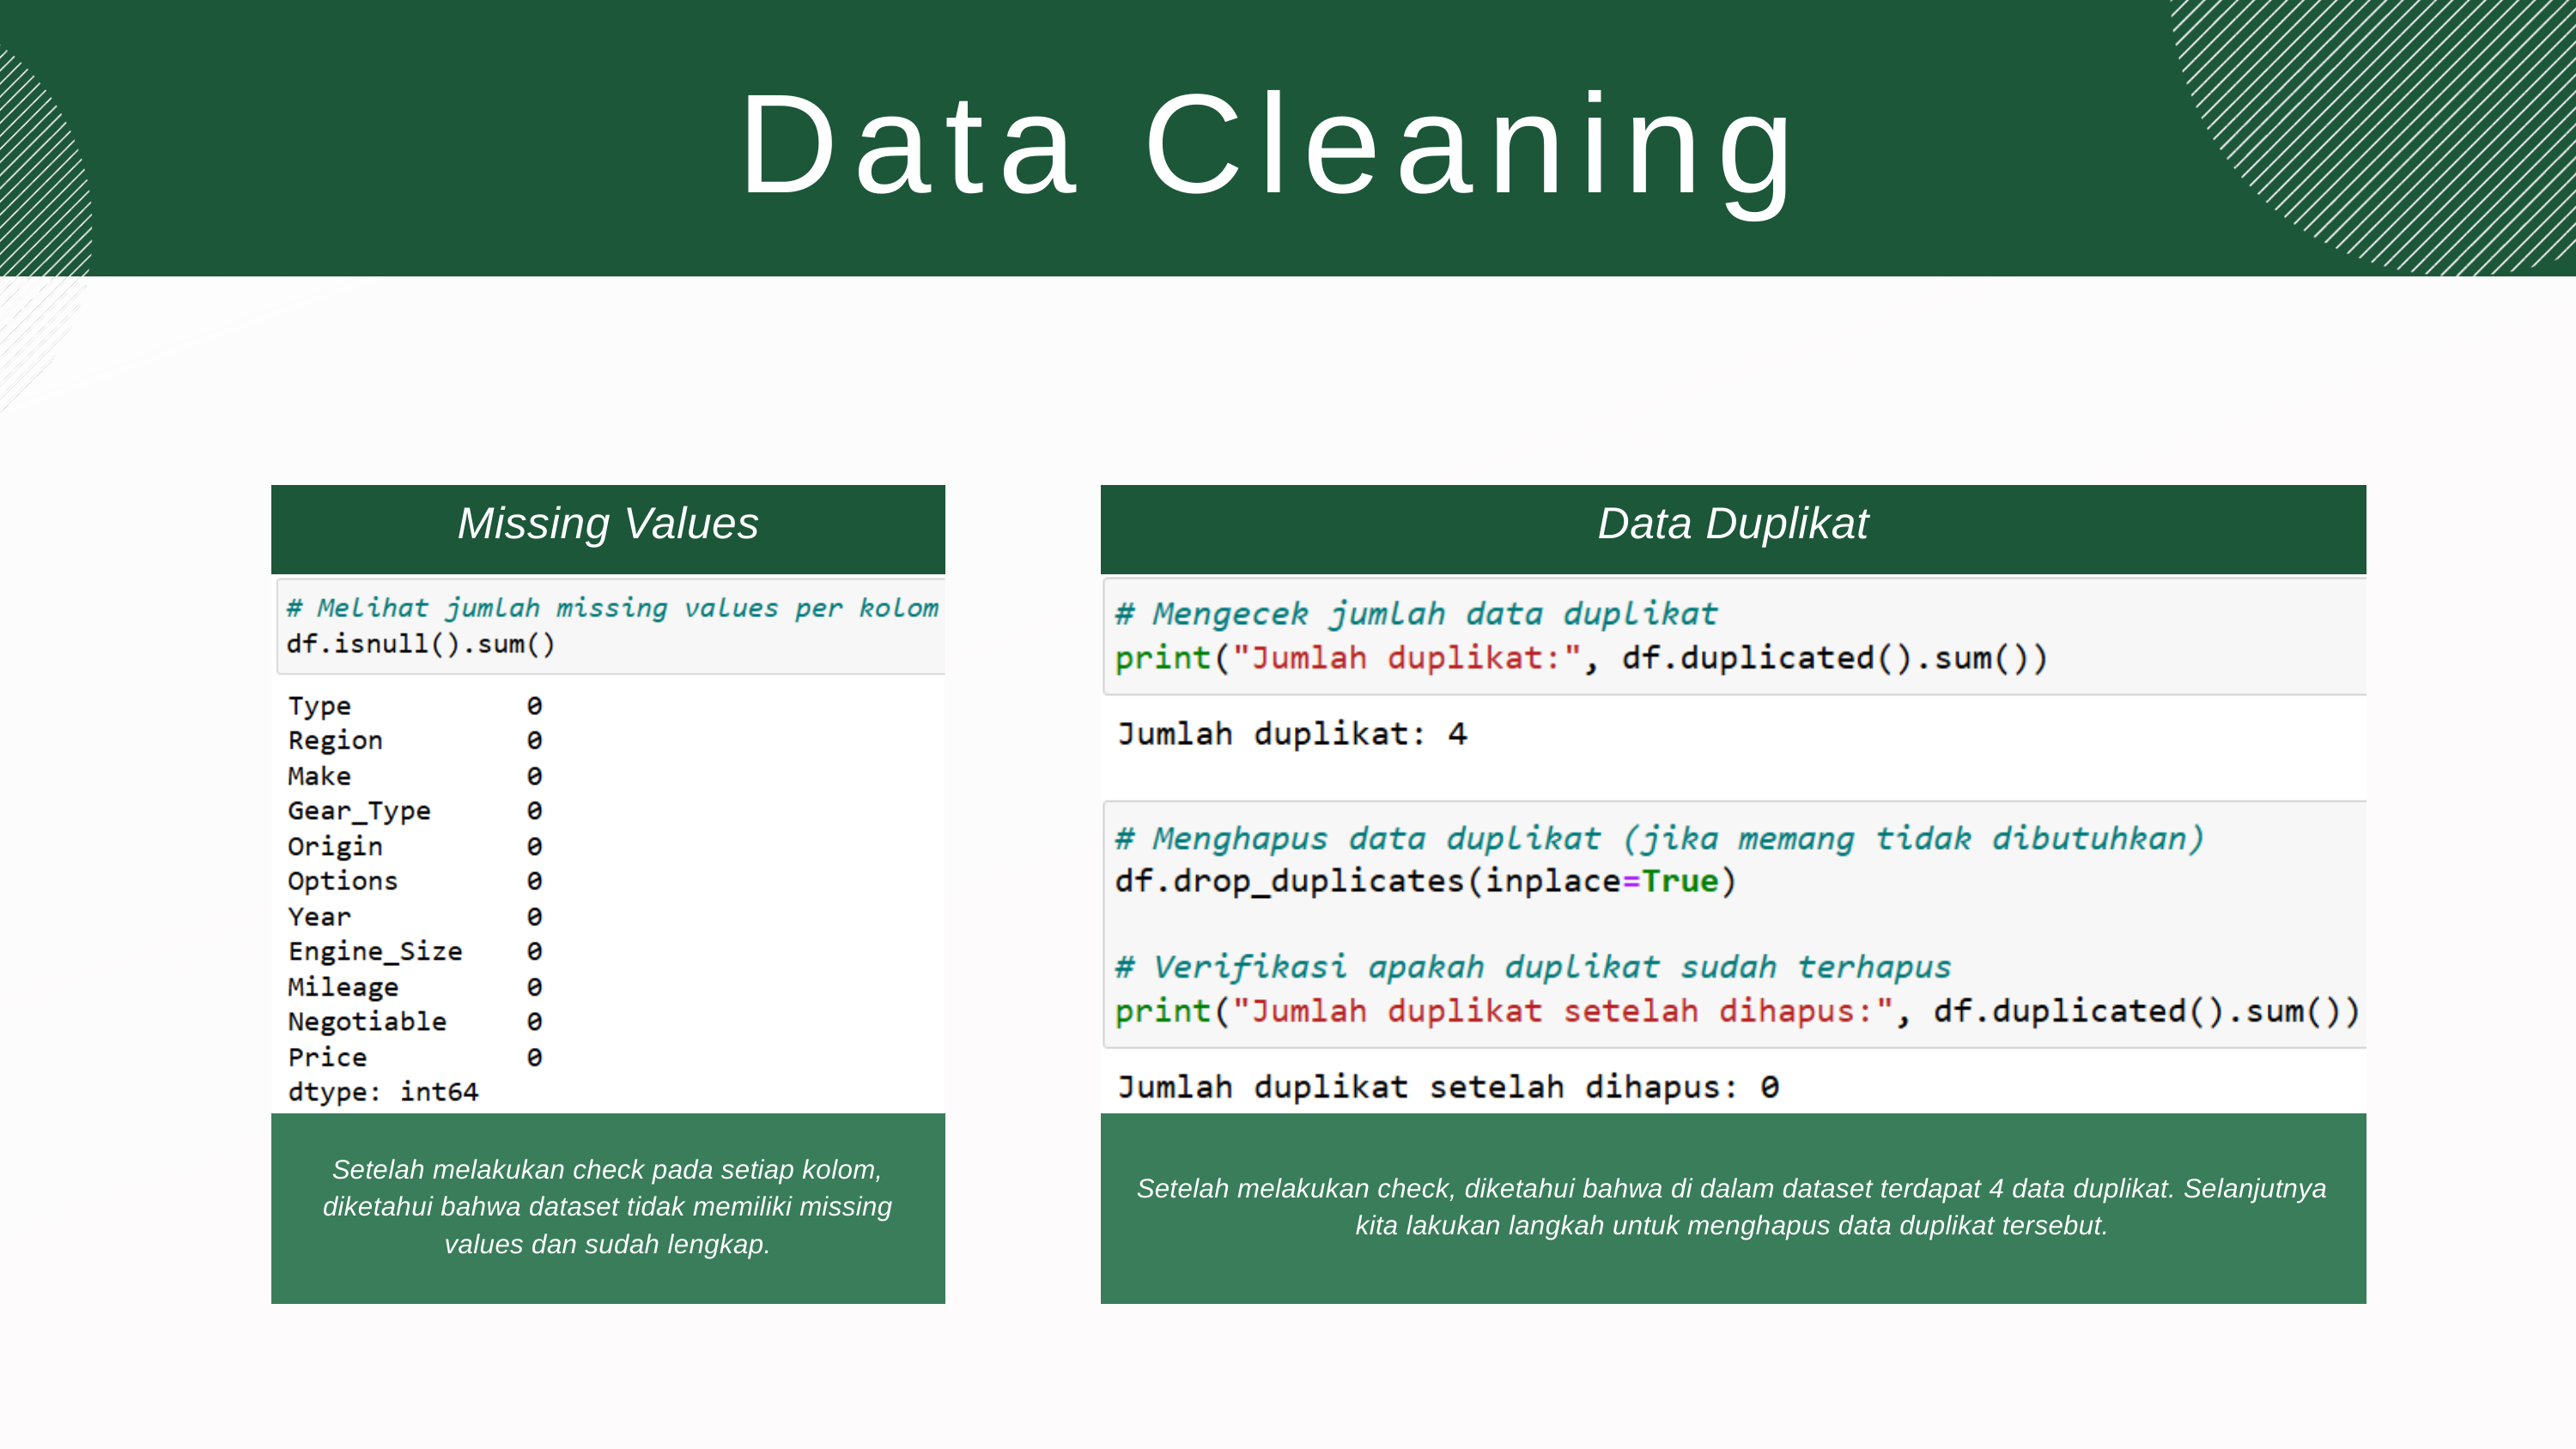

Data Cleaning

Missing Values

Data Duplikat

Setelah melakukan check pada setiap kolom, diketahui bahwa dataset tidak memiliki missing values dan sudah lengkap.

Setelah melakukan check, diketahui bahwa di dalam dataset terdapat 4 data duplikat. Selanjutnya kita lakukan langkah untuk menghapus data duplikat tersebut.